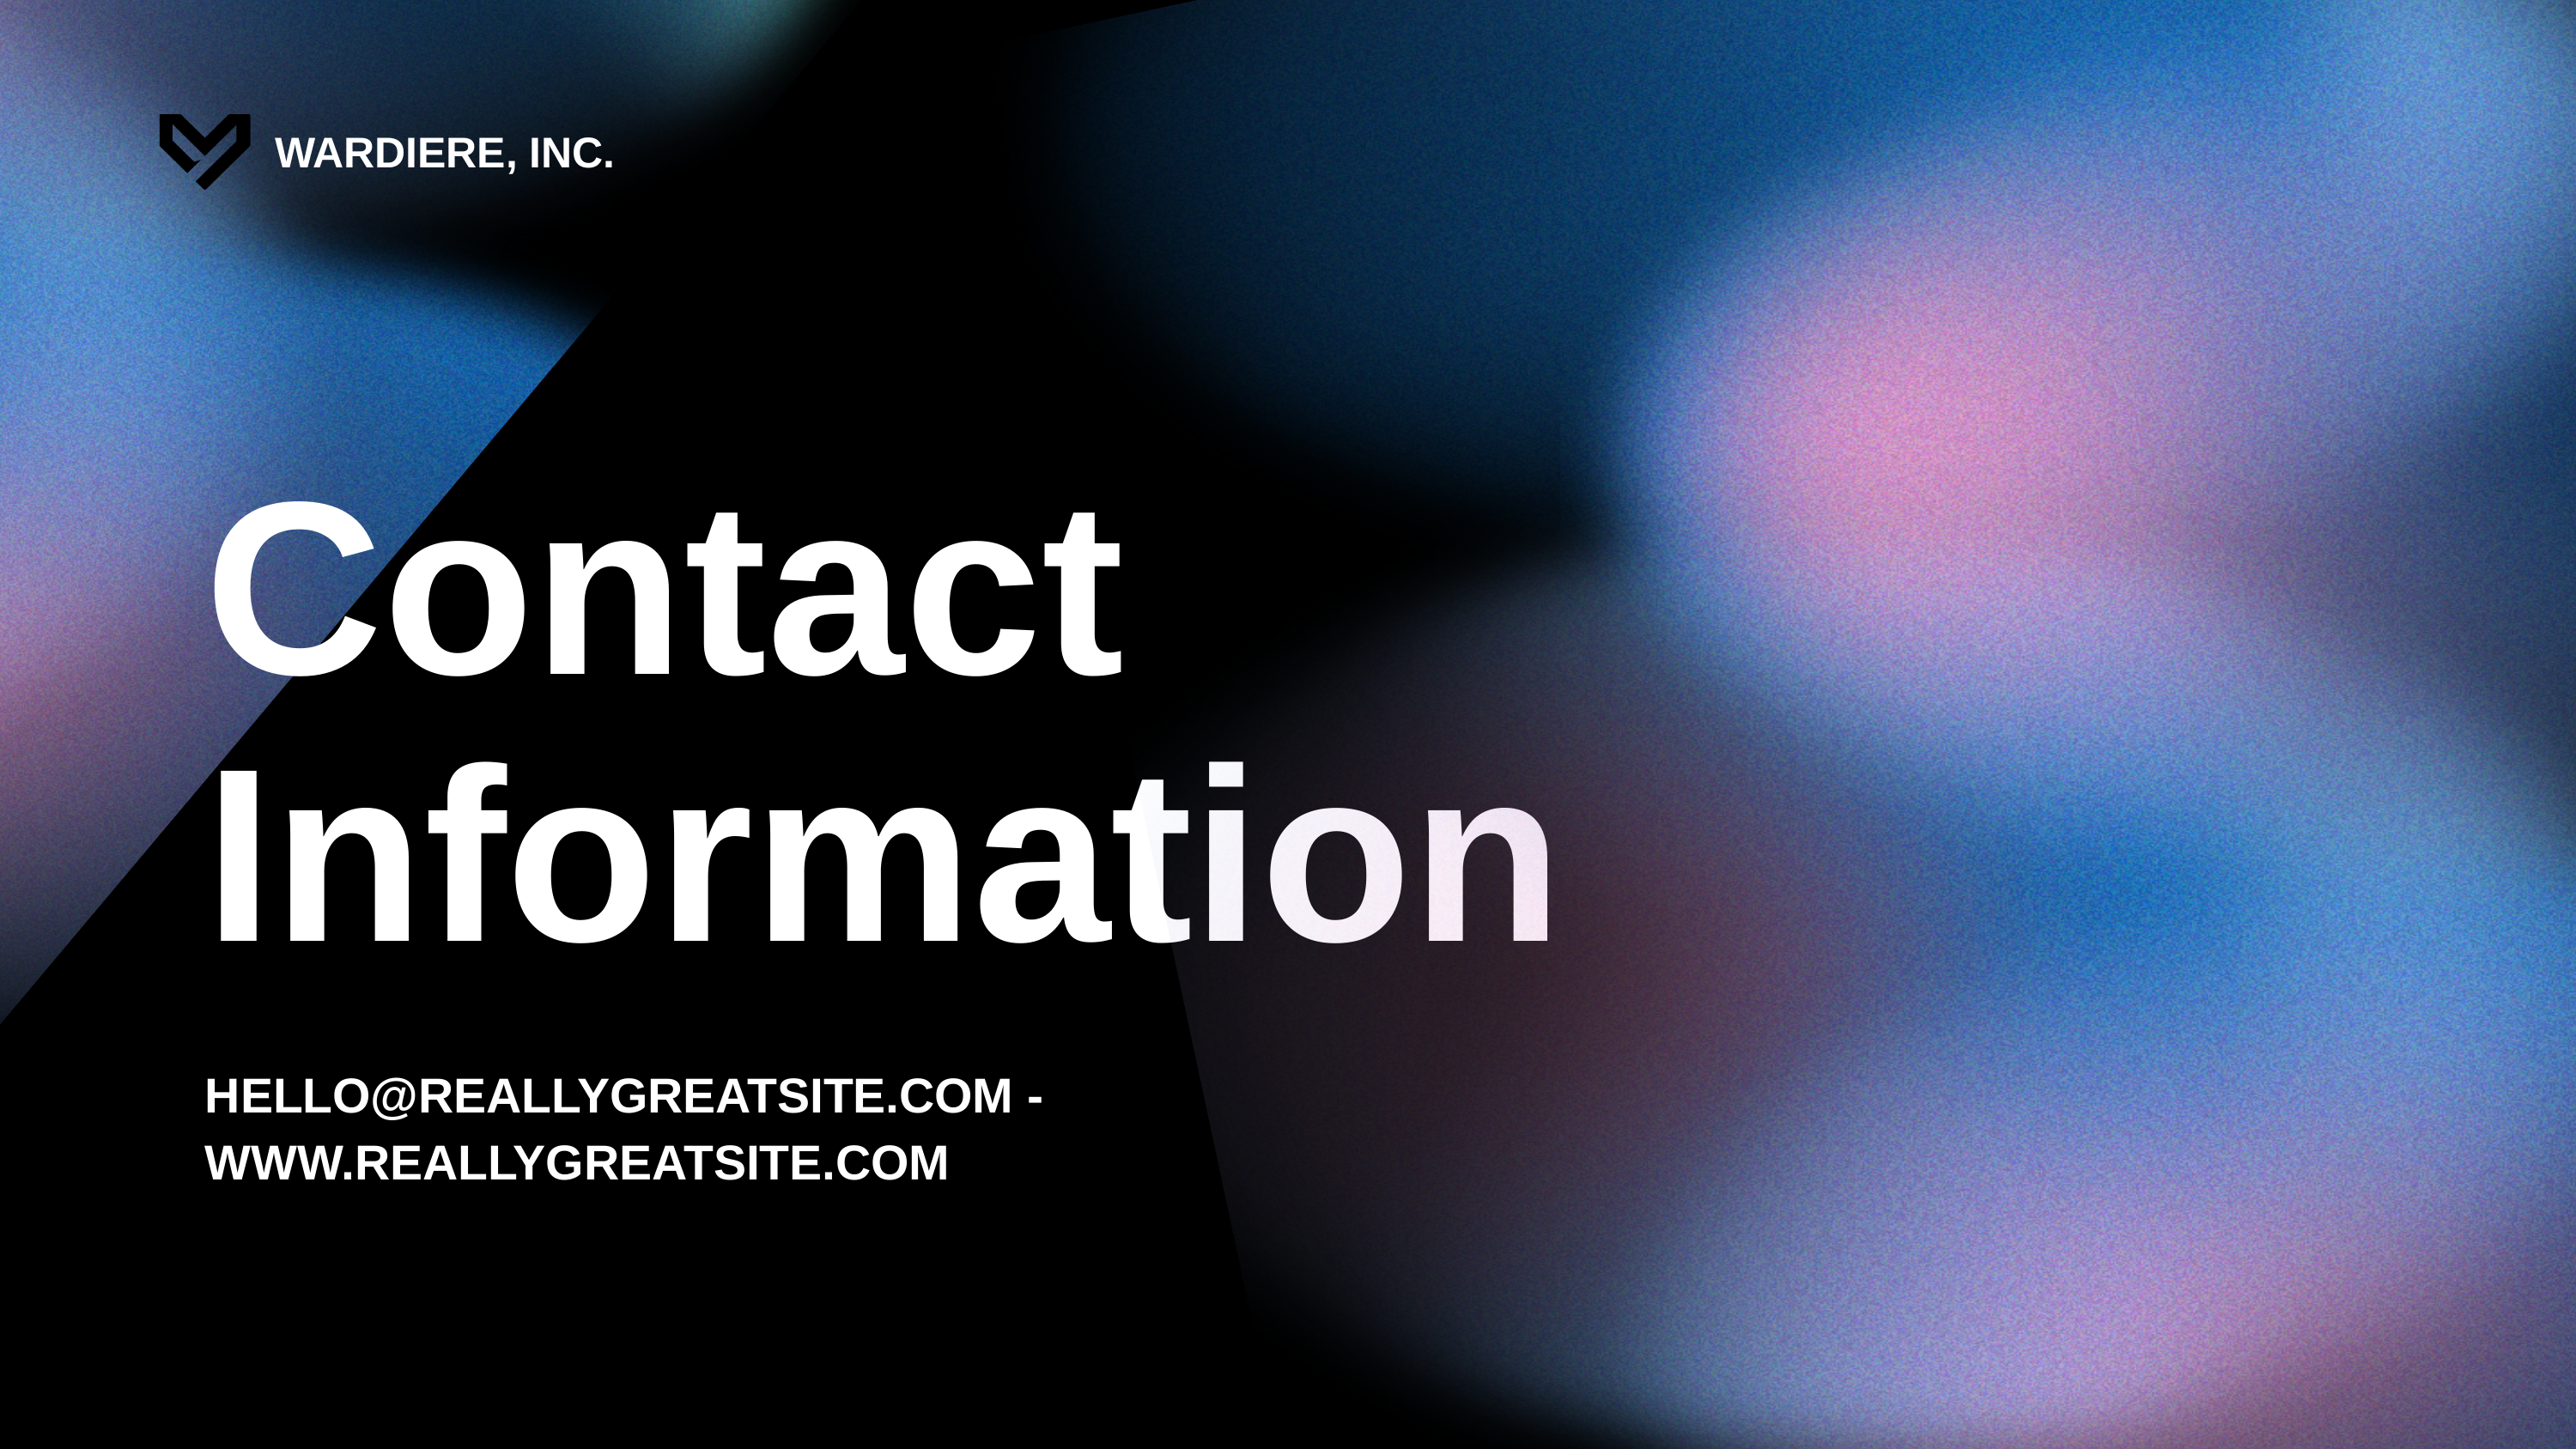

WARDIERE, INC.
Contact Information
HELLO@REALLYGREATSITE.COM - WWW.REALLYGREATSITE.COM